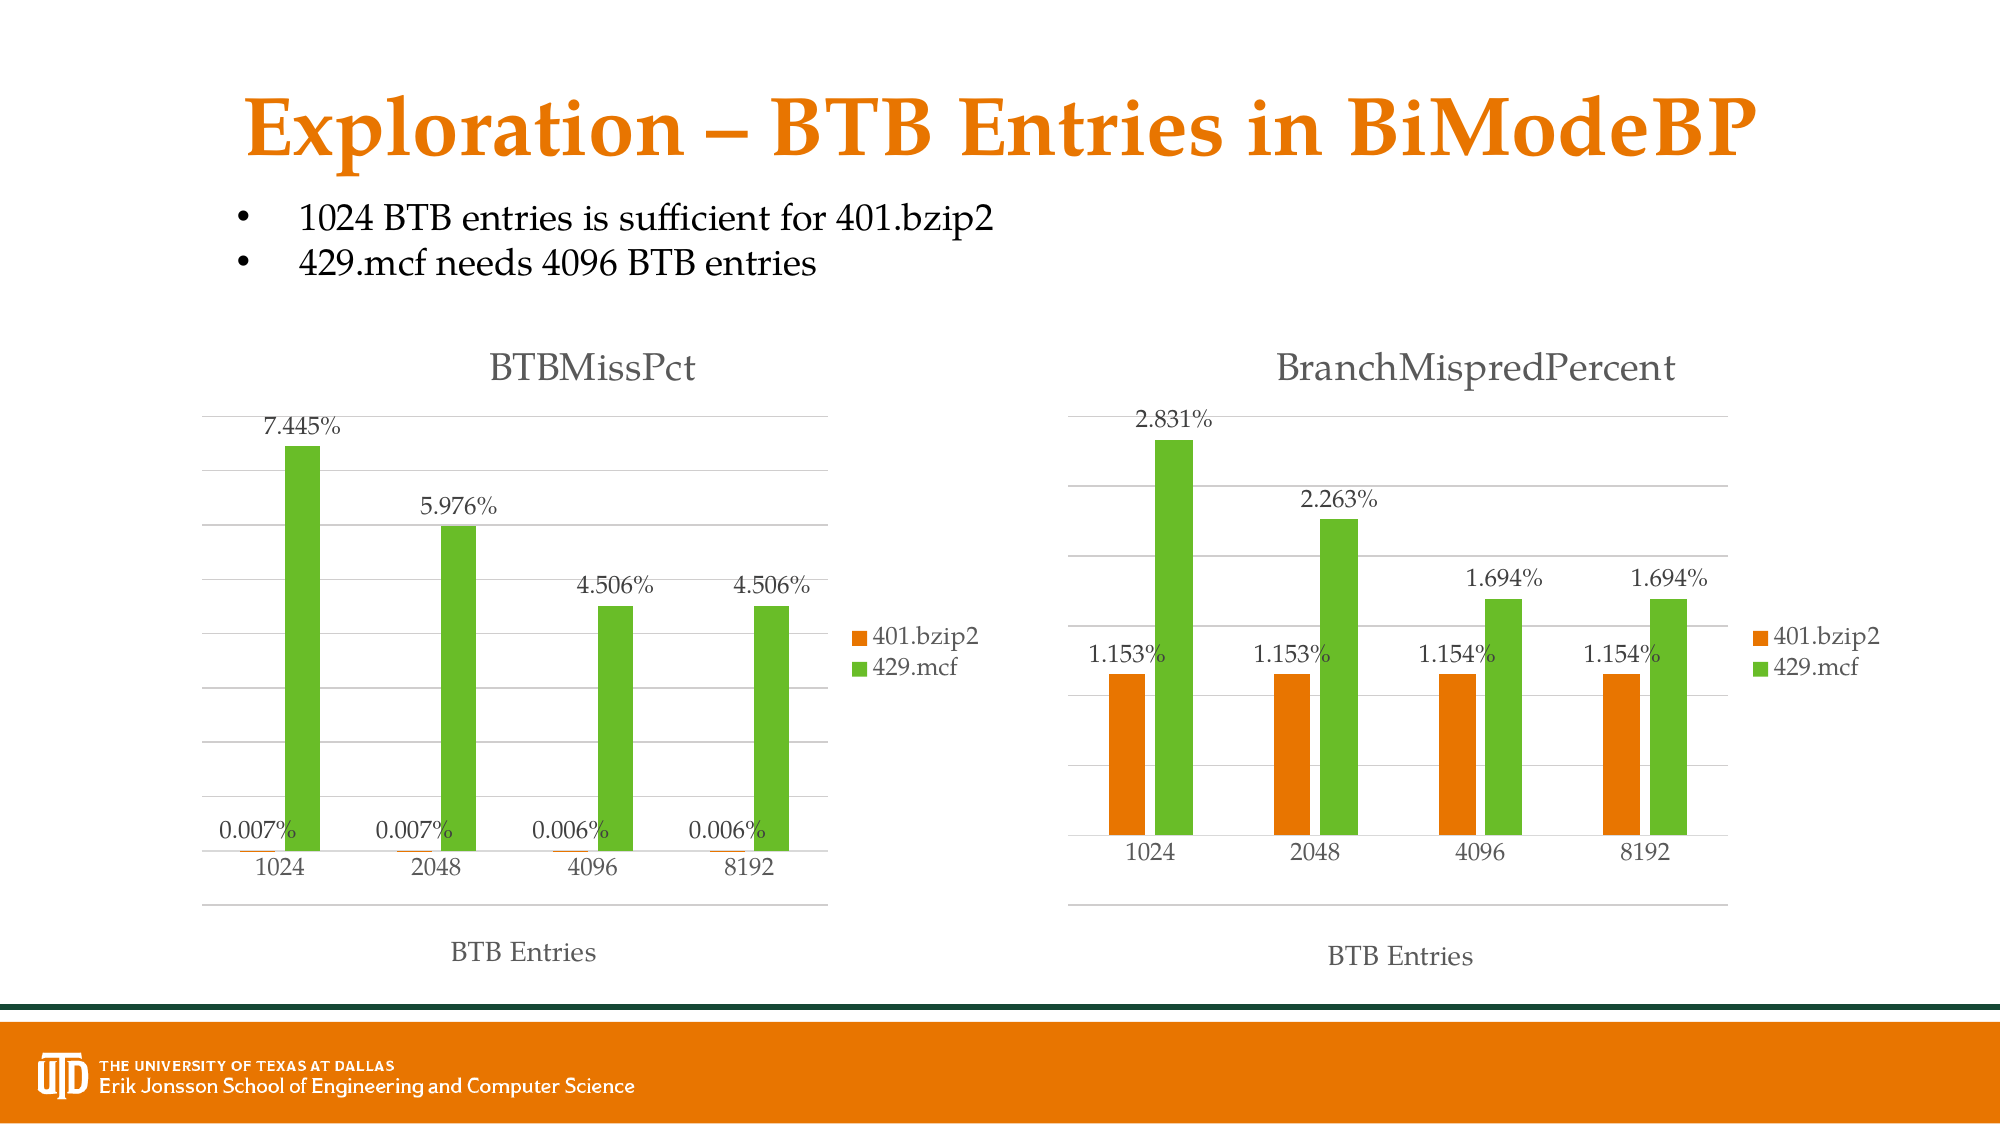

# Exploration – BTB Entries in BiModeBP
1024 BTB entries is sufficient for 401.bzip2
429.mcf needs 4096 BTB entries

### Chart: BTBMissPct

| Category | 401.bzip2 | 429.mcf |
|---|---|---|
| 1024 | 6.534e-05 | 0.07444713 |
| 2048 | 6.534e-05 | 0.0597587 |
| 4096 | 6.126e-05 | 0.045062790000000005 |
| 8192 | 6.126e-05 | 0.04506279 |

### Chart: BranchMispredPercent

| Category | 401.bzip2 | 429.mcf |
|---|---|---|
| 1024 | 0.01153446 | 0.028305410000000003 |
| 2048 | 0.01153446 | 0.02262542 |
| 4096 | 0.01153842 | 0.01694255 |
| 8192 | 0.01153842 | 0.01694255 |